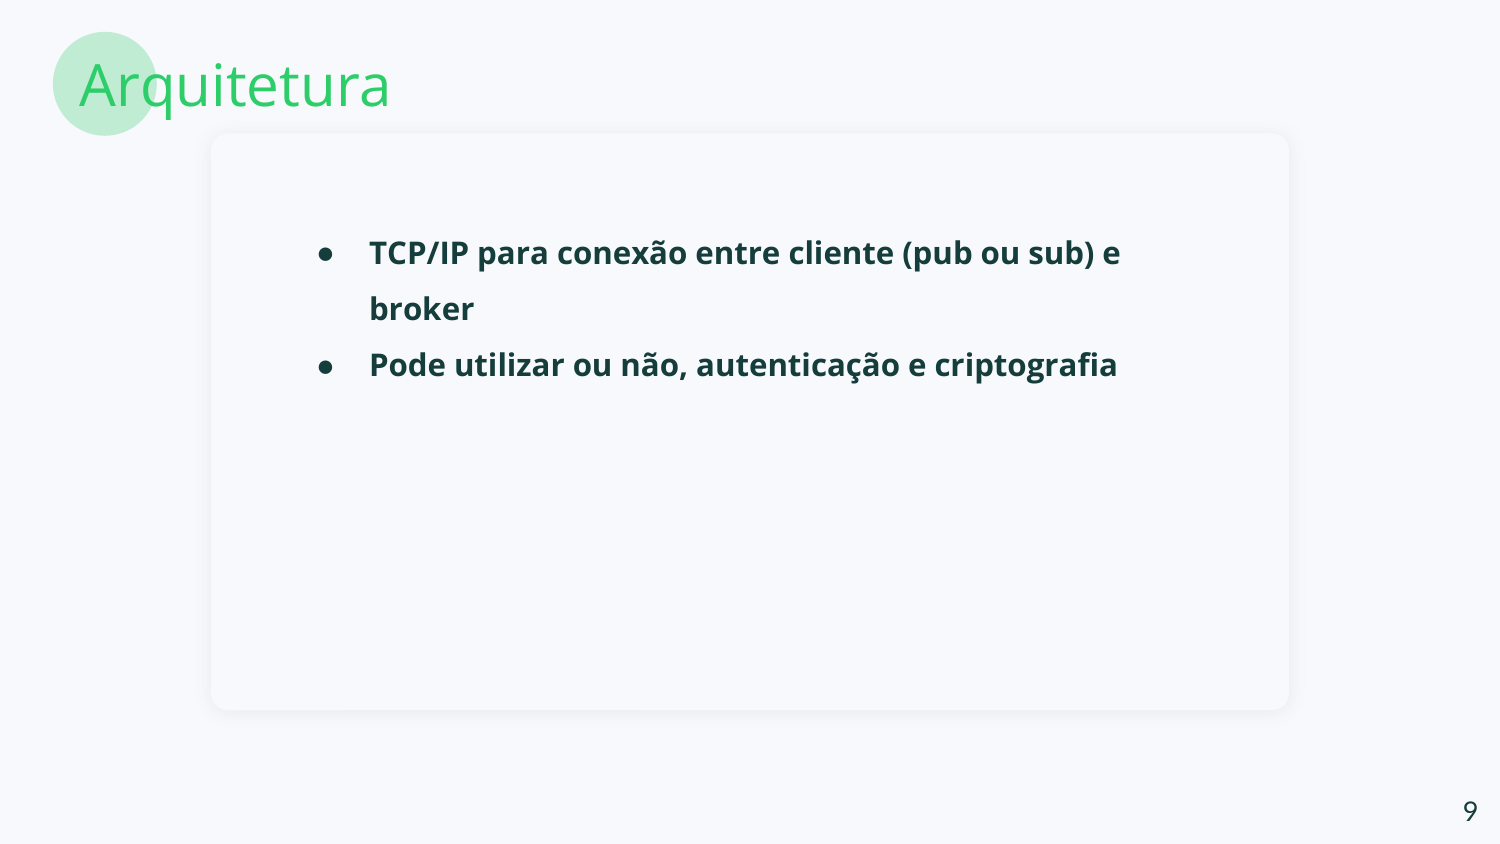

Arquitetura
# TCP/IP para conexão entre cliente (pub ou sub) e broker
Pode utilizar ou não, autenticação e criptografia

9